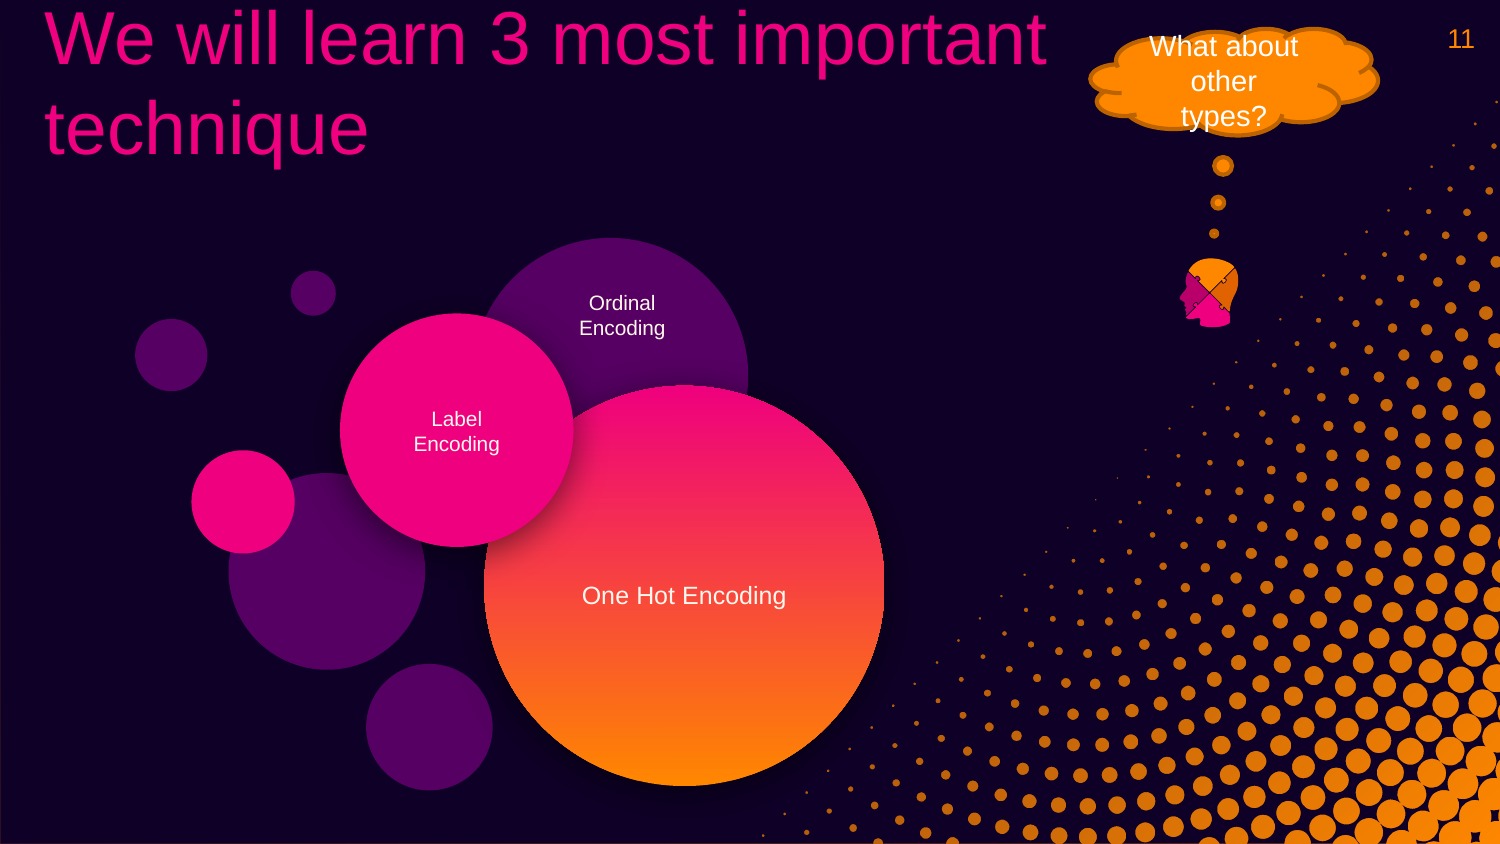

11
# We will learn 3 most important technique
What about other types?

Ordinal
Encoding

Label Encoding

One Hot Encoding